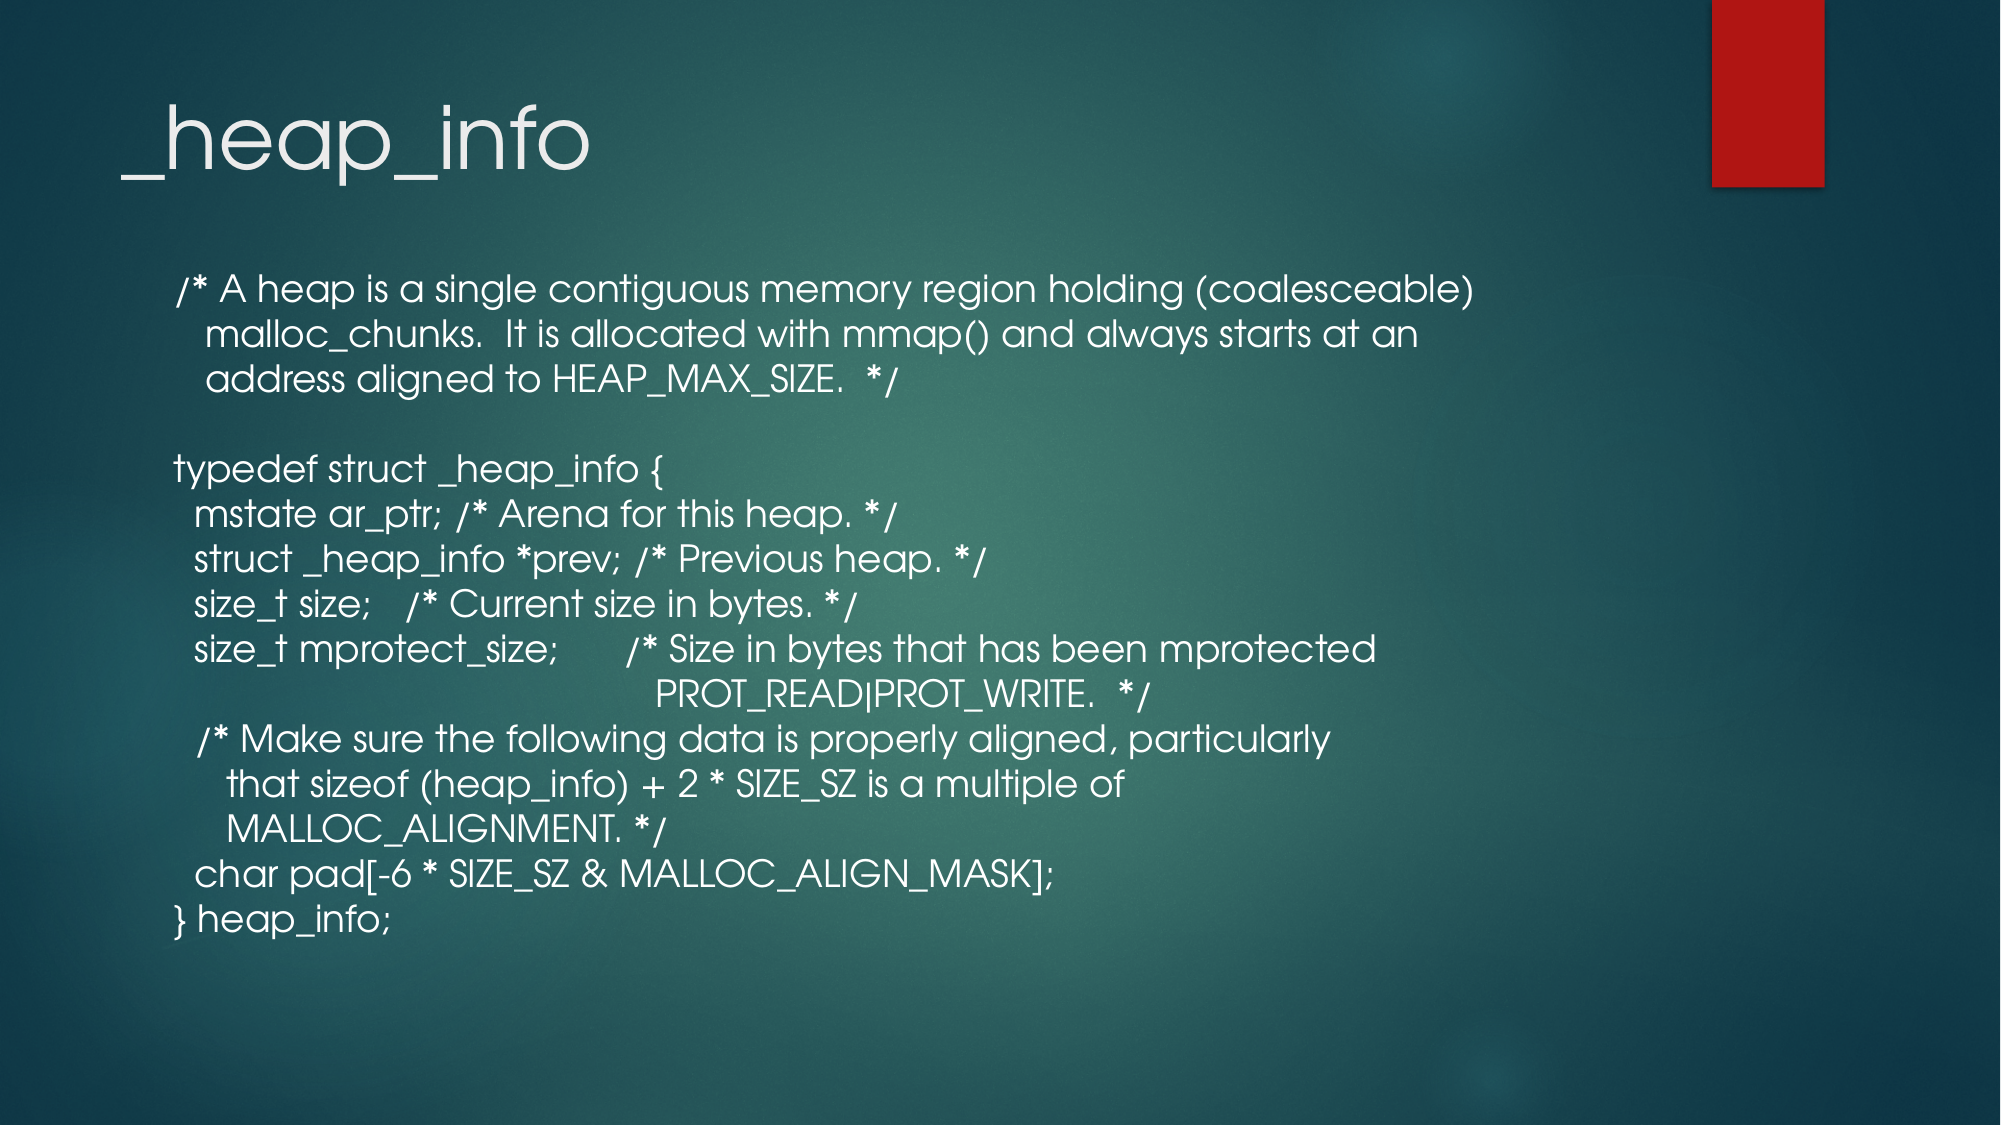

# _heap_info
/* A heap is a single contiguous memory region holding (coalesceable)
   malloc_chunks.  It is allocated with mmap() and always starts at an
   address aligned to HEAP_MAX_SIZE.  */

typedef struct _heap_info {
  mstate ar_ptr; /* Arena for this heap. */
  struct _heap_info *prev; /* Previous heap. */
  size_t size;   /* Current size in bytes. */
  size_t mprotect_size;	/* Size in bytes that has been mprotected
			   PROT_READ|PROT_WRITE.  */
  /* Make sure the following data is properly aligned, particularly
     that sizeof (heap_info) + 2 * SIZE_SZ is a multiple of
     MALLOC_ALIGNMENT. */
  char pad[-6 * SIZE_SZ & MALLOC_ALIGN_MASK];
} heap_info;